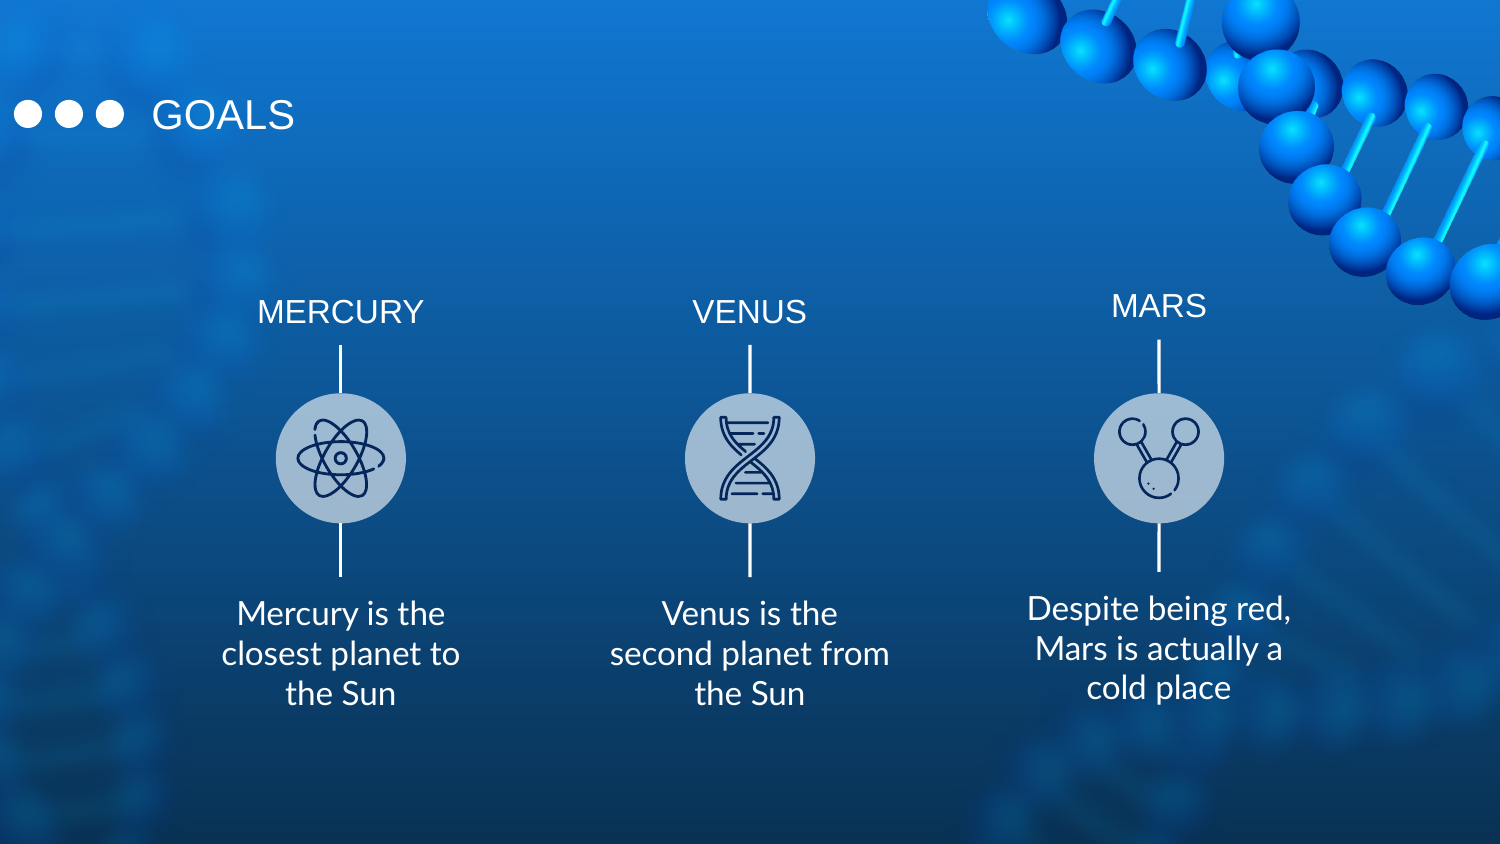

# GOALS
MARS
MERCURY
VENUS

Despite being red, Mars is actually a cold place
Mercury is the closest planet to the Sun
Venus is the second planet from the Sun